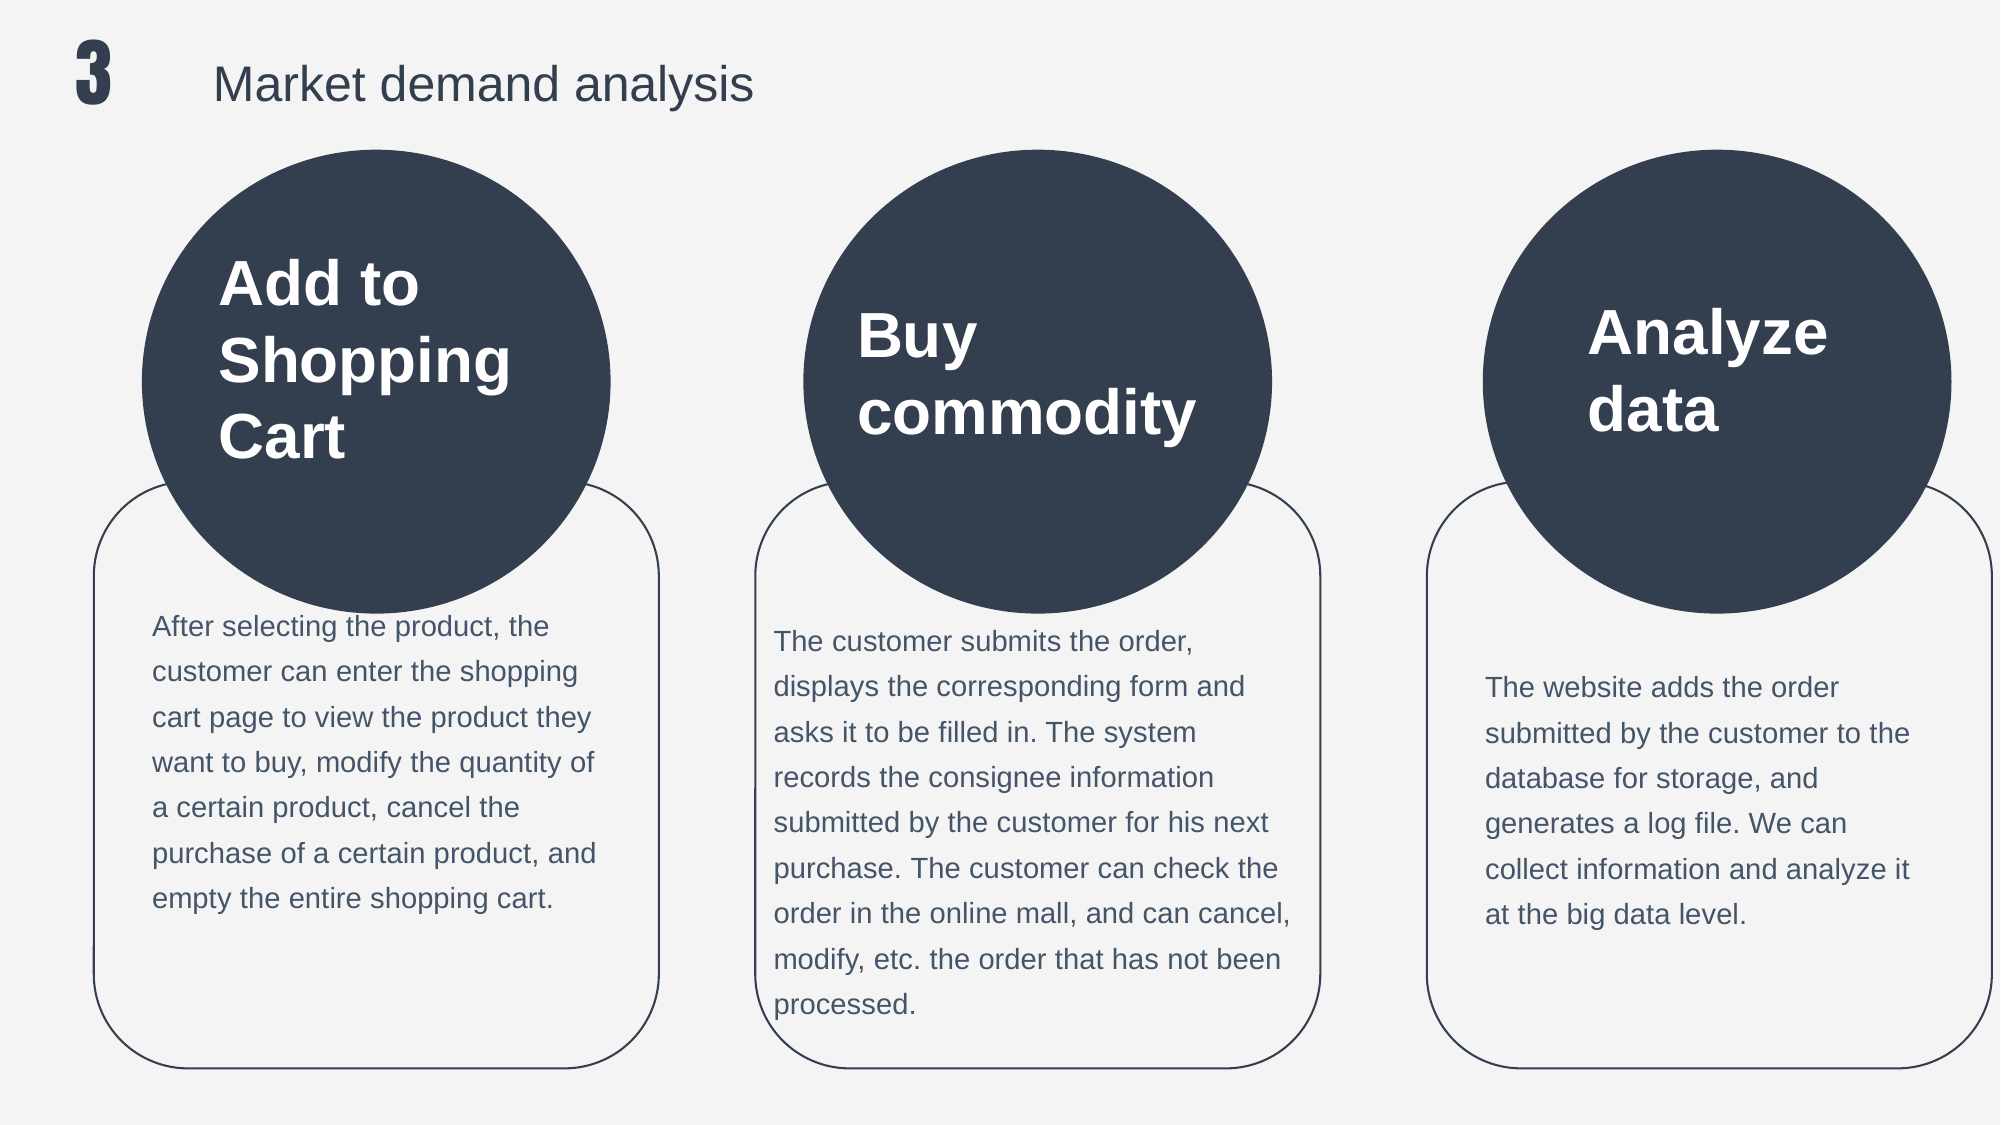

3
Market demand analysis

Add to Shopping Cart

After selecting the product, the customer can enter the shopping cart page to view the product they want to buy, modify the quantity of a certain product, cancel the purchase of a certain product, and empty the entire shopping cart.

Buy commodity

The customer submits the order, displays the corresponding form and asks it to be filled in. The system records the consignee information submitted by the customer for his next purchase. The customer can check the order in the online mall, and can cancel, modify, etc. the order that has not been processed.

Analyze data

The website adds the order submitted by the customer to the database for storage, and generates a log file. We can collect information and analyze it at the big data level.